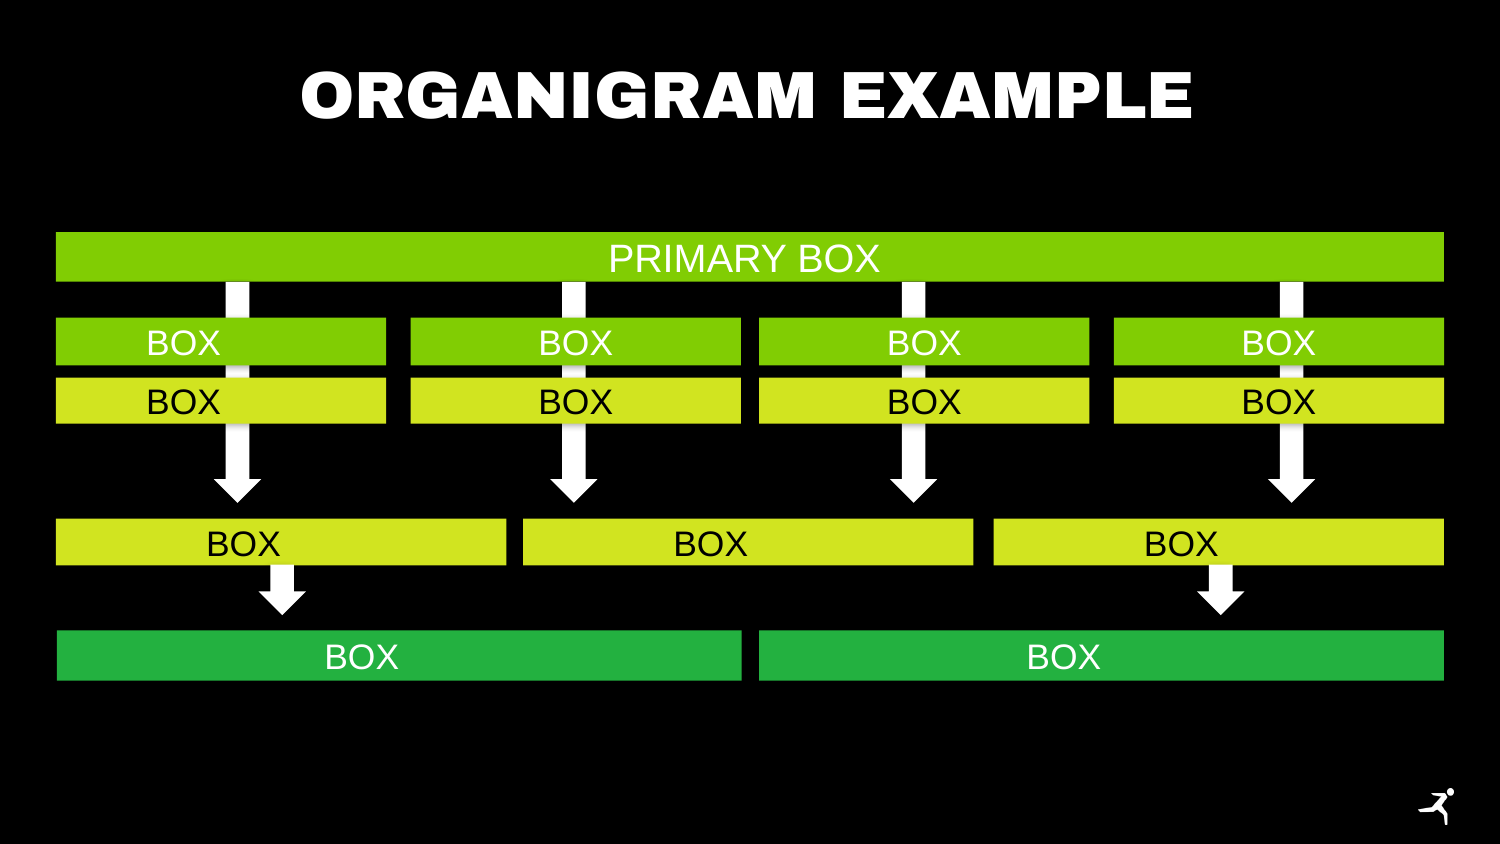

# ORGANIGRAM EXAMPLE

PRIMARY BOX

BOX
BOX
BOX
BOX
BOX
BOX
BOX
BOX
BOX
BOX
BOX

BOX
BOX